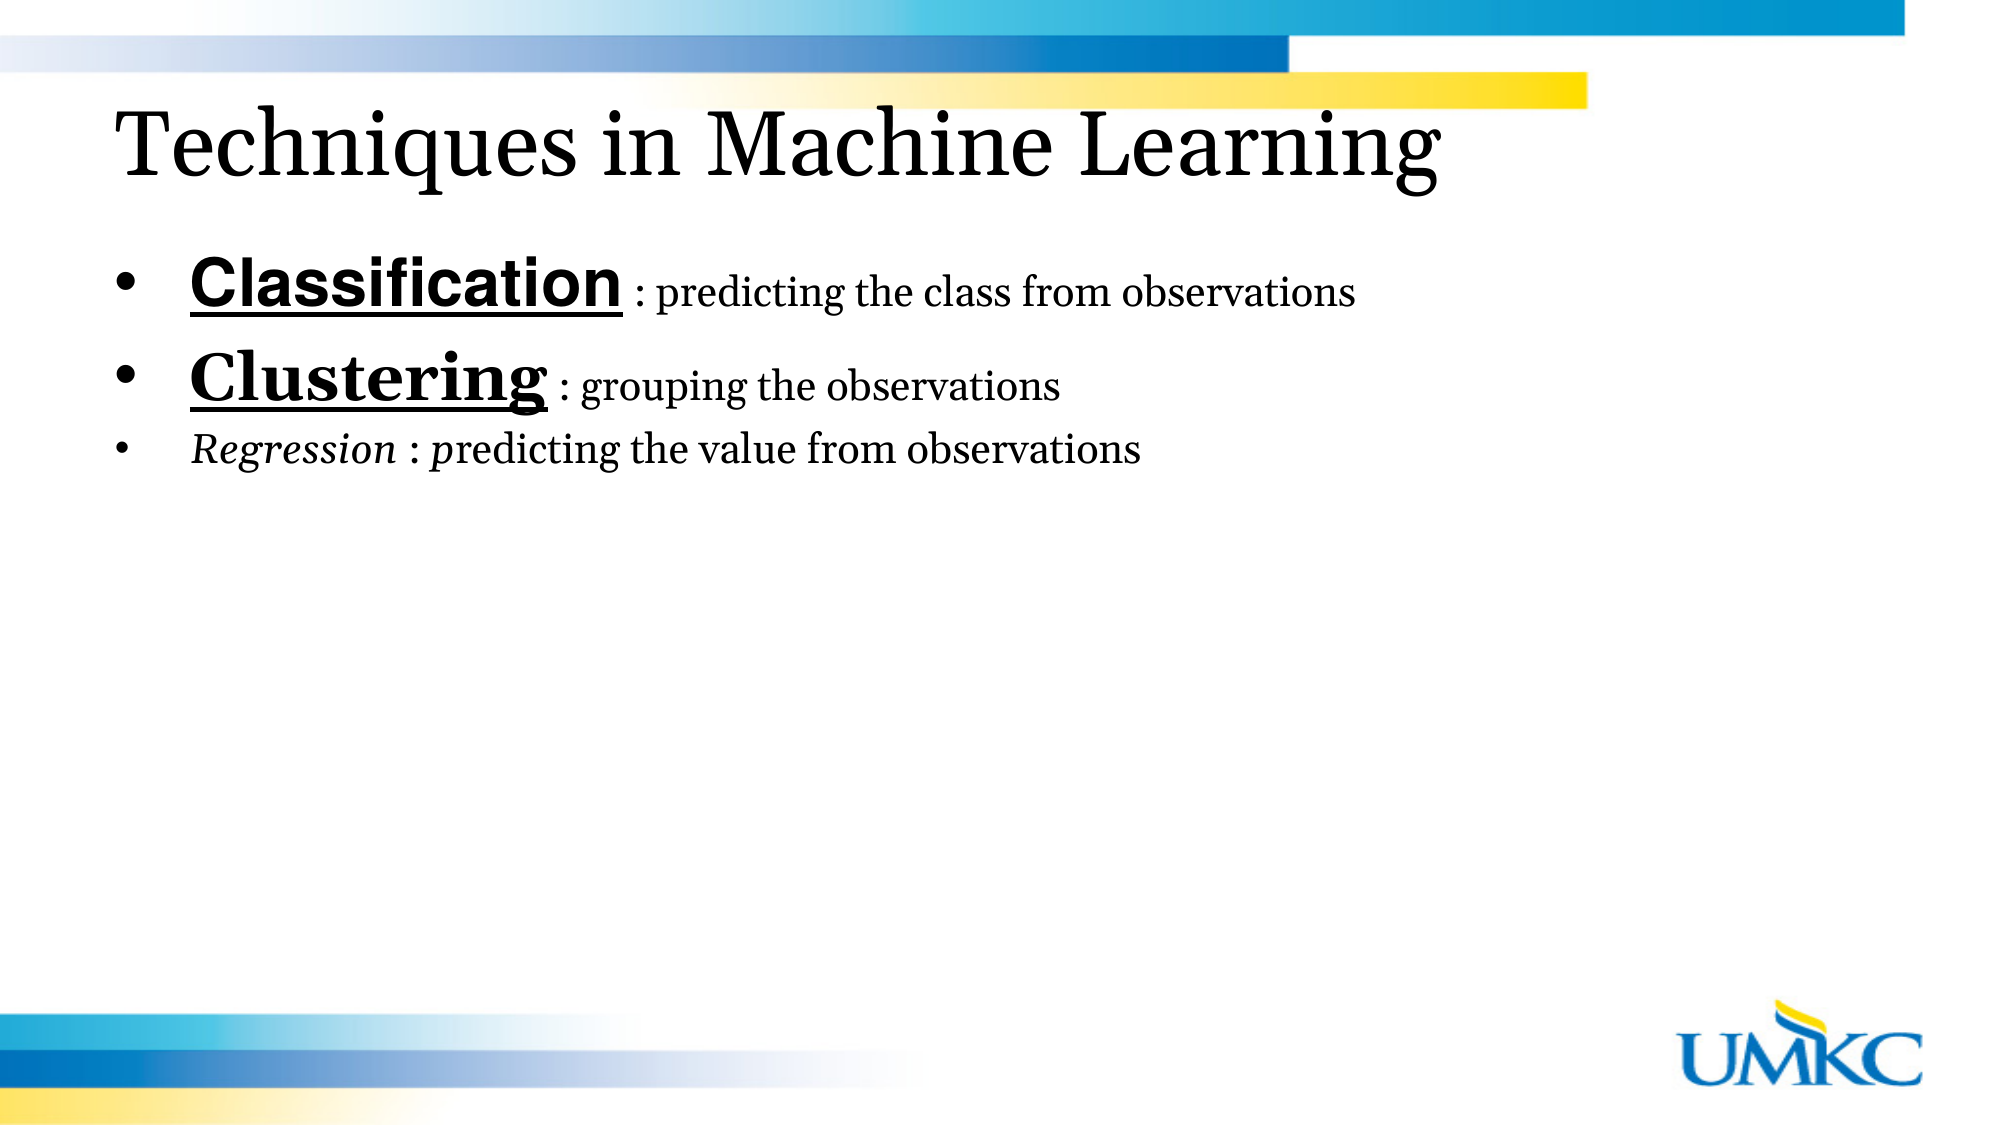

# Techniques in Machine Learning
Classification : predicting the class from observations
Clustering : grouping the observations
Regression : predicting the value from observations